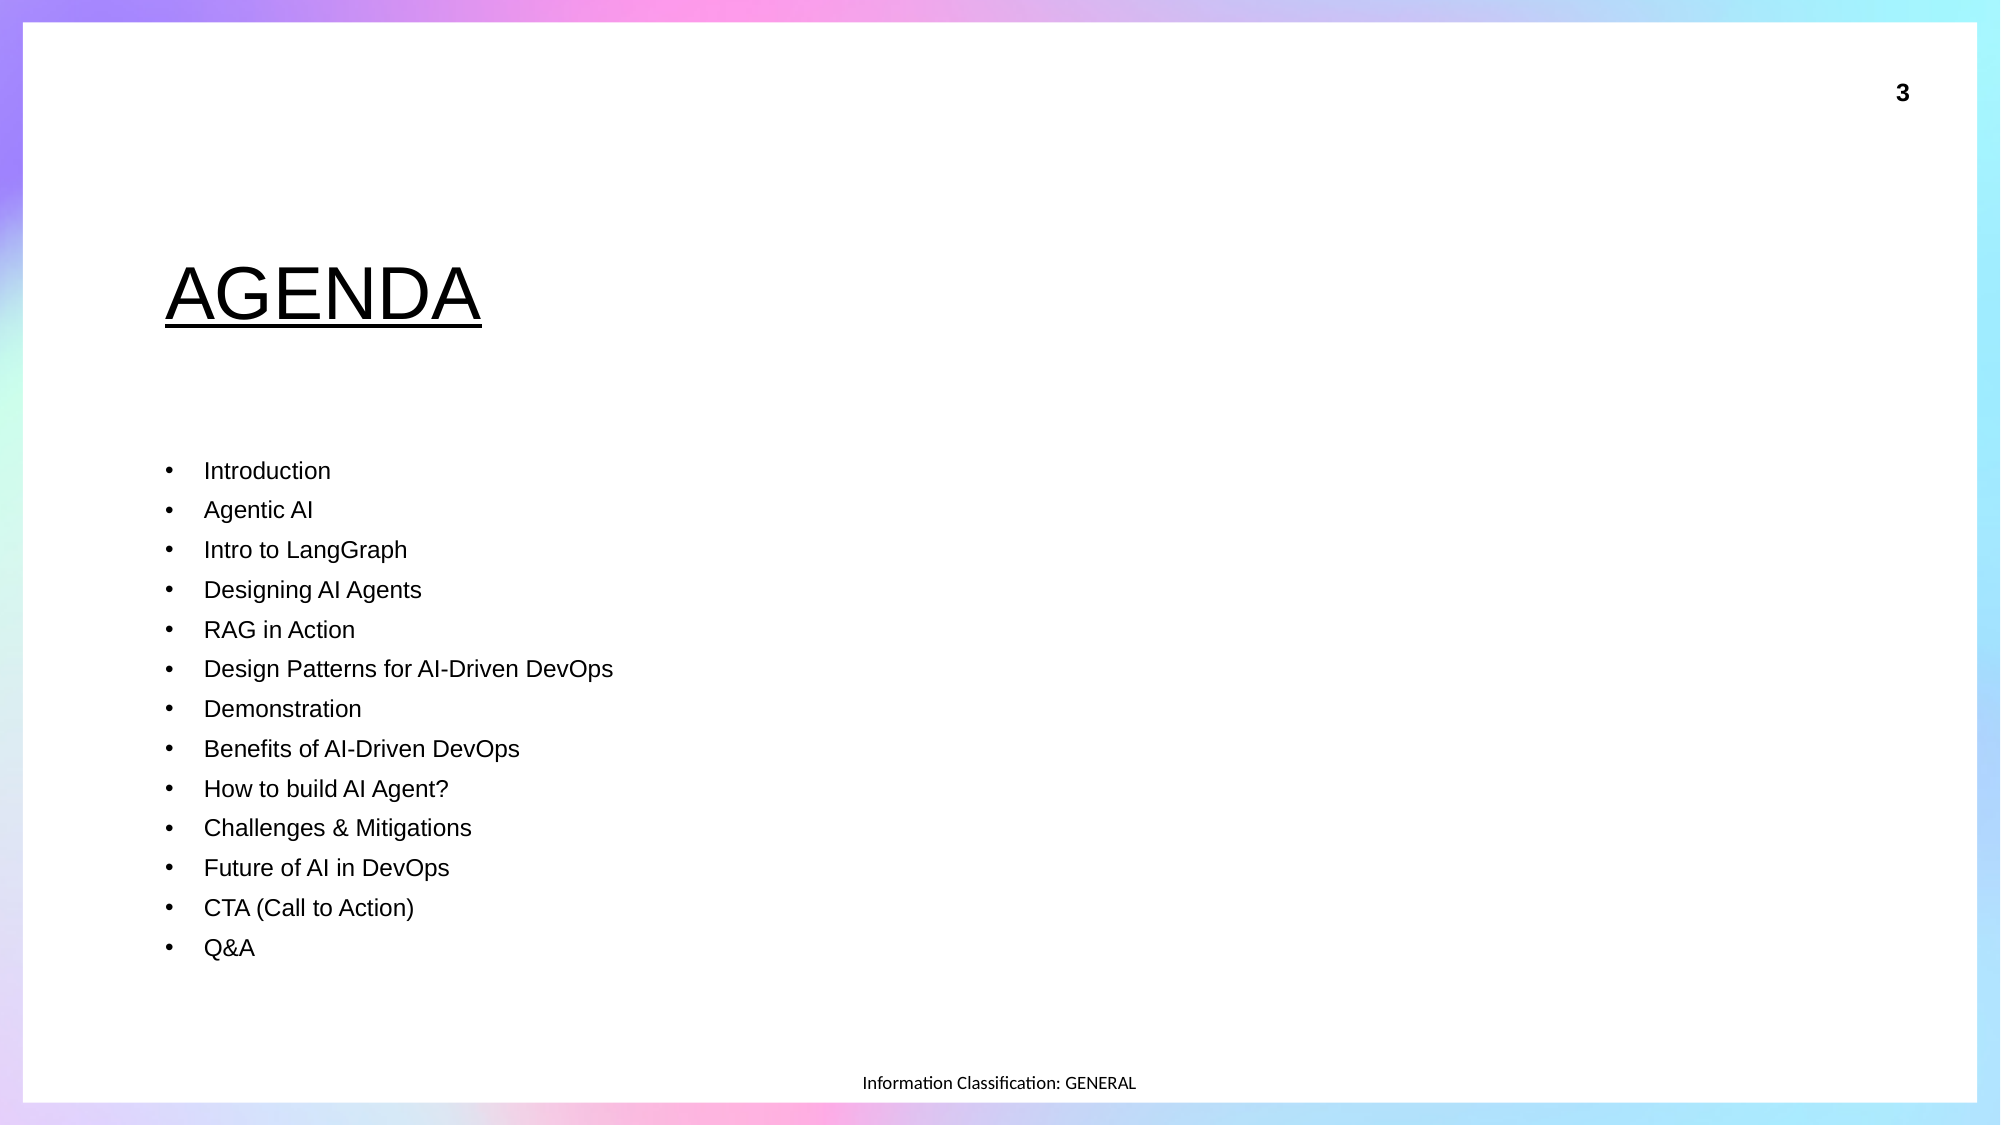

3
# AGENDA
Introduction
Agentic AI
Intro to LangGraph
Designing AI Agents
RAG in Action
Design Patterns for AI-Driven DevOps
Demonstration
Benefits of AI-Driven DevOps
How to build AI Agent?
Challenges & Mitigations
Future of AI in DevOps
CTA (Call to Action)
Q&A